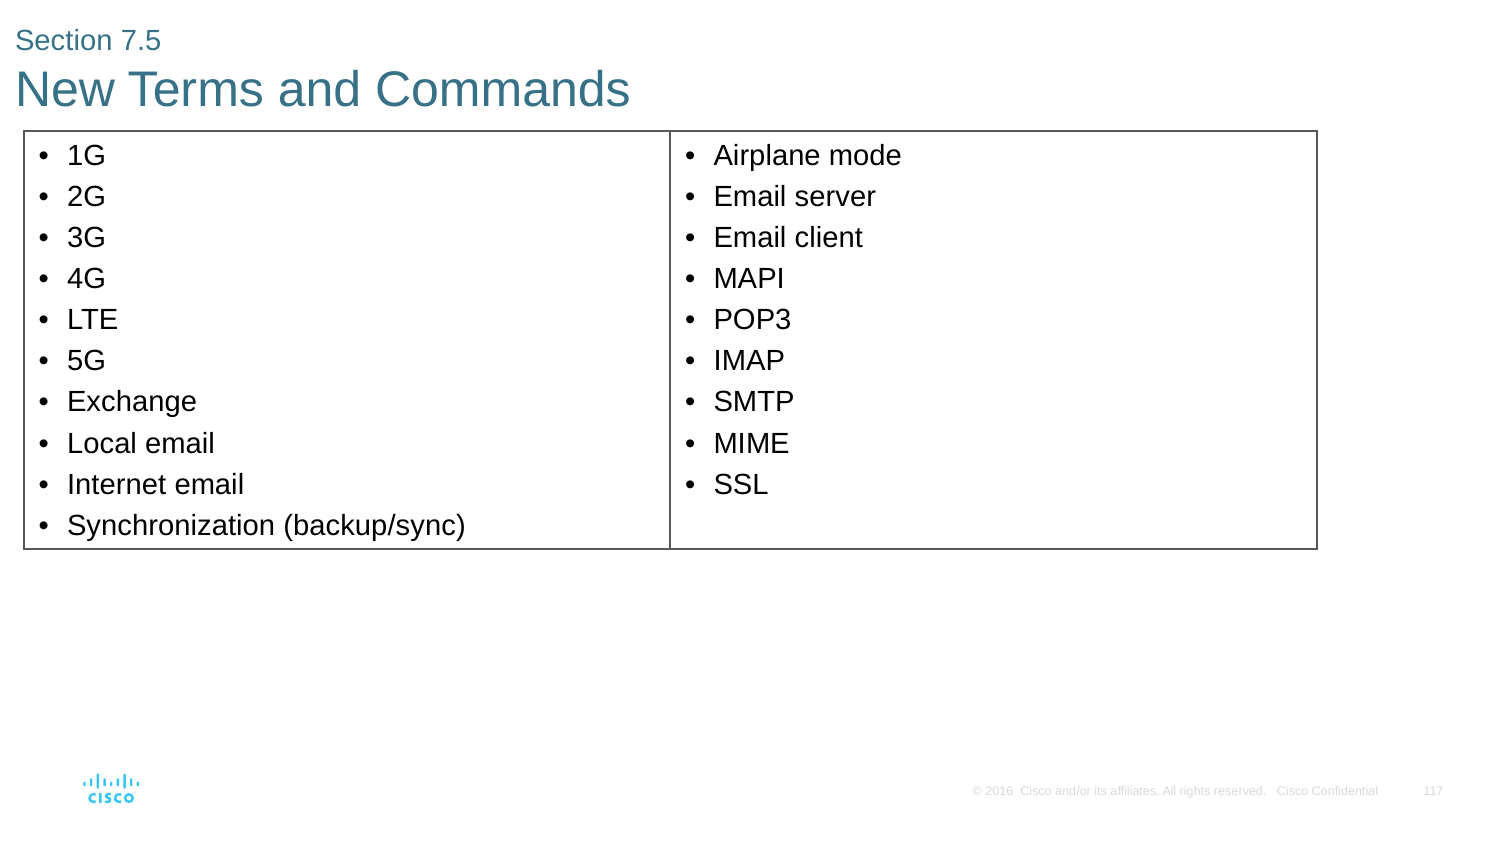

# Section 7.5 New Terms and Commands
| 1G 2G 3G 4G LTE 5G Exchange Local email Internet email Synchronization (backup/sync) | Airplane mode Email server Email client MAPI POP3 IMAP SMTP MIME SSL |
| --- | --- |